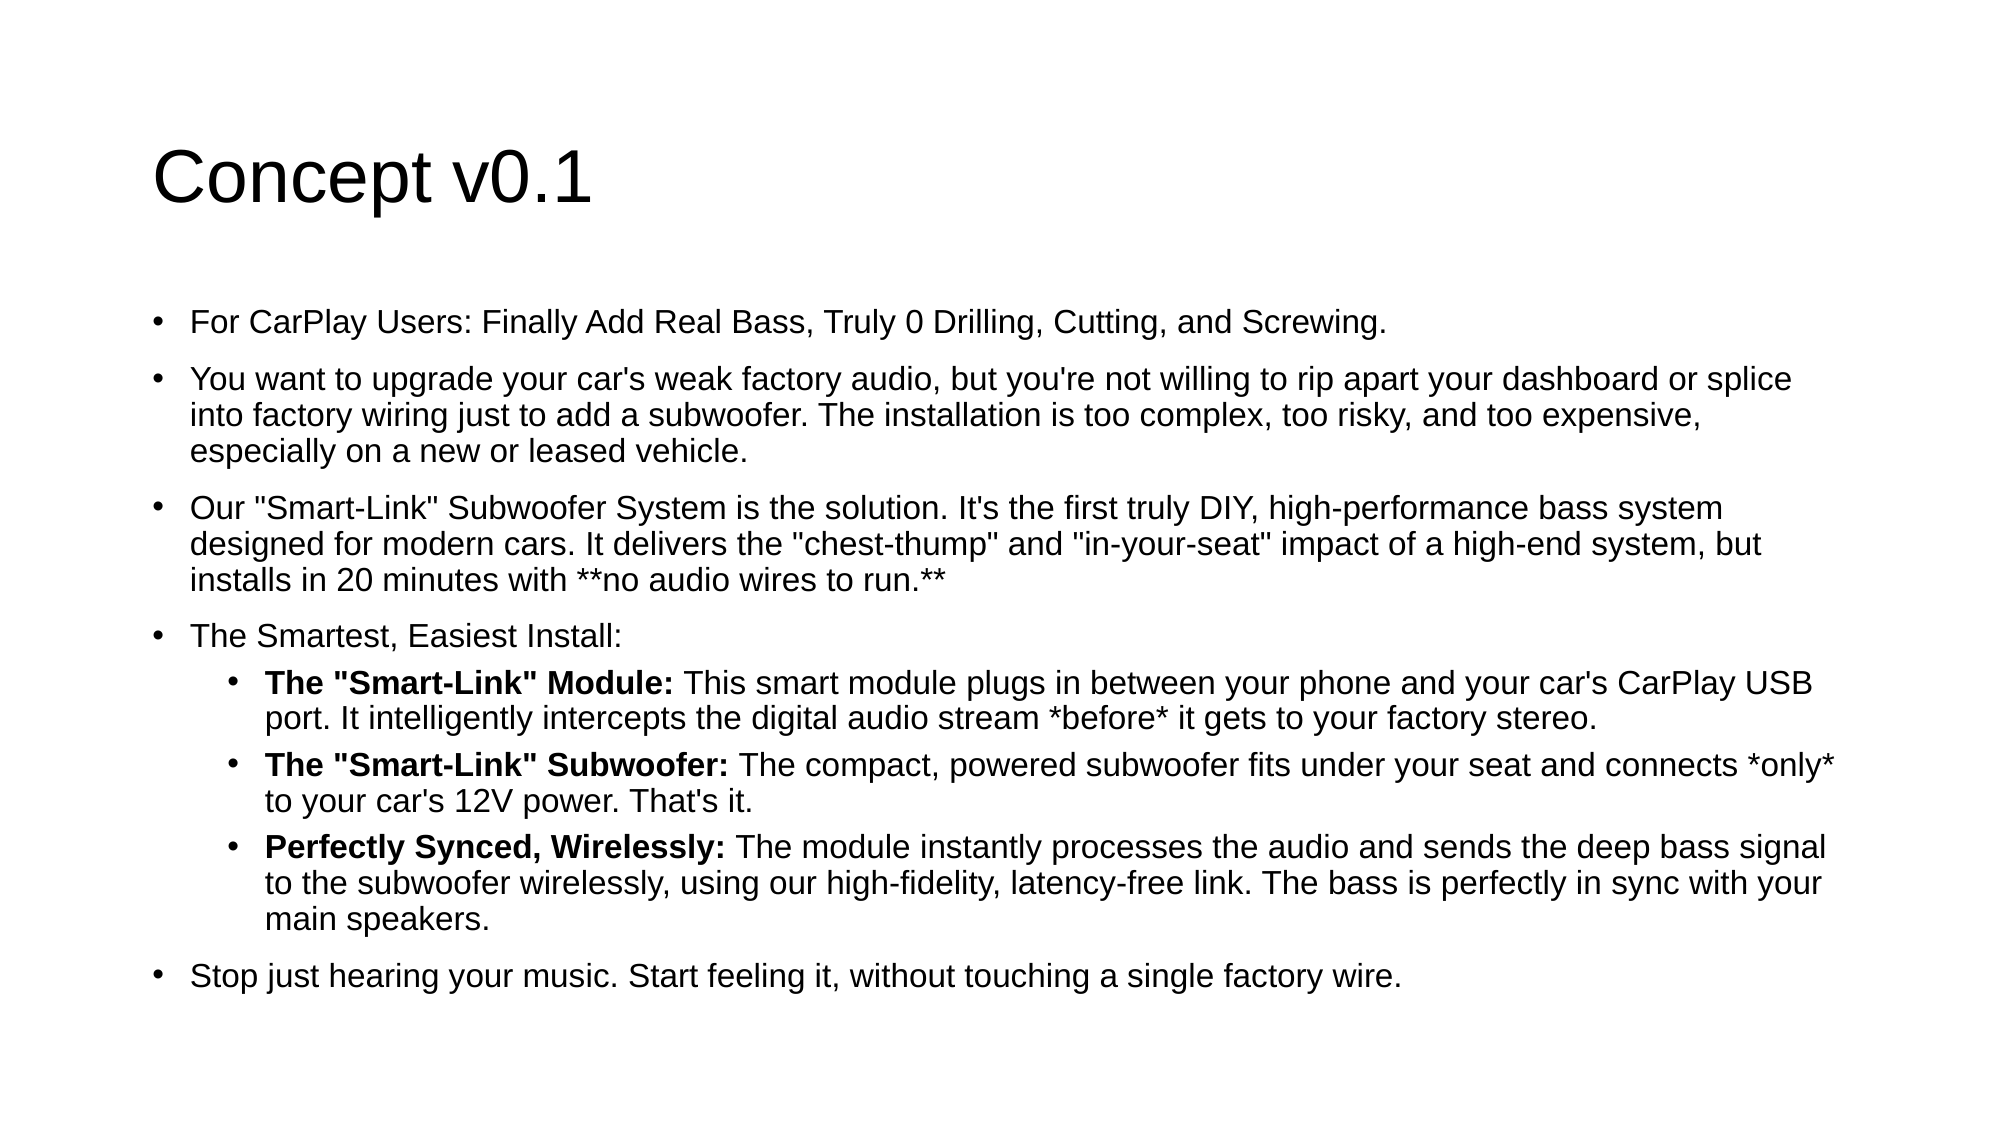

# Concept v0.1
For CarPlay Users: Finally Add Real Bass, Truly 0 Drilling, Cutting, and Screwing.
You want to upgrade your car's weak factory audio, but you're not willing to rip apart your dashboard or splice into factory wiring just to add a subwoofer. The installation is too complex, too risky, and too expensive, especially on a new or leased vehicle.
Our "Smart-Link" Subwoofer System is the solution. It's the first truly DIY, high-performance bass system designed for modern cars. It delivers the "chest-thump" and "in-your-seat" impact of a high-end system, but installs in 20 minutes with **no audio wires to run.**
The Smartest, Easiest Install:
The "Smart-Link" Module: This smart module plugs in between your phone and your car's CarPlay USB port. It intelligently intercepts the digital audio stream *before* it gets to your factory stereo.
The "Smart-Link" Subwoofer: The compact, powered subwoofer fits under your seat and connects *only* to your car's 12V power. That's it.
Perfectly Synced, Wirelessly: The module instantly processes the audio and sends the deep bass signal to the subwoofer wirelessly, using our high-fidelity, latency-free link. The bass is perfectly in sync with your main speakers.
Stop just hearing your music. Start feeling it, without touching a single factory wire.